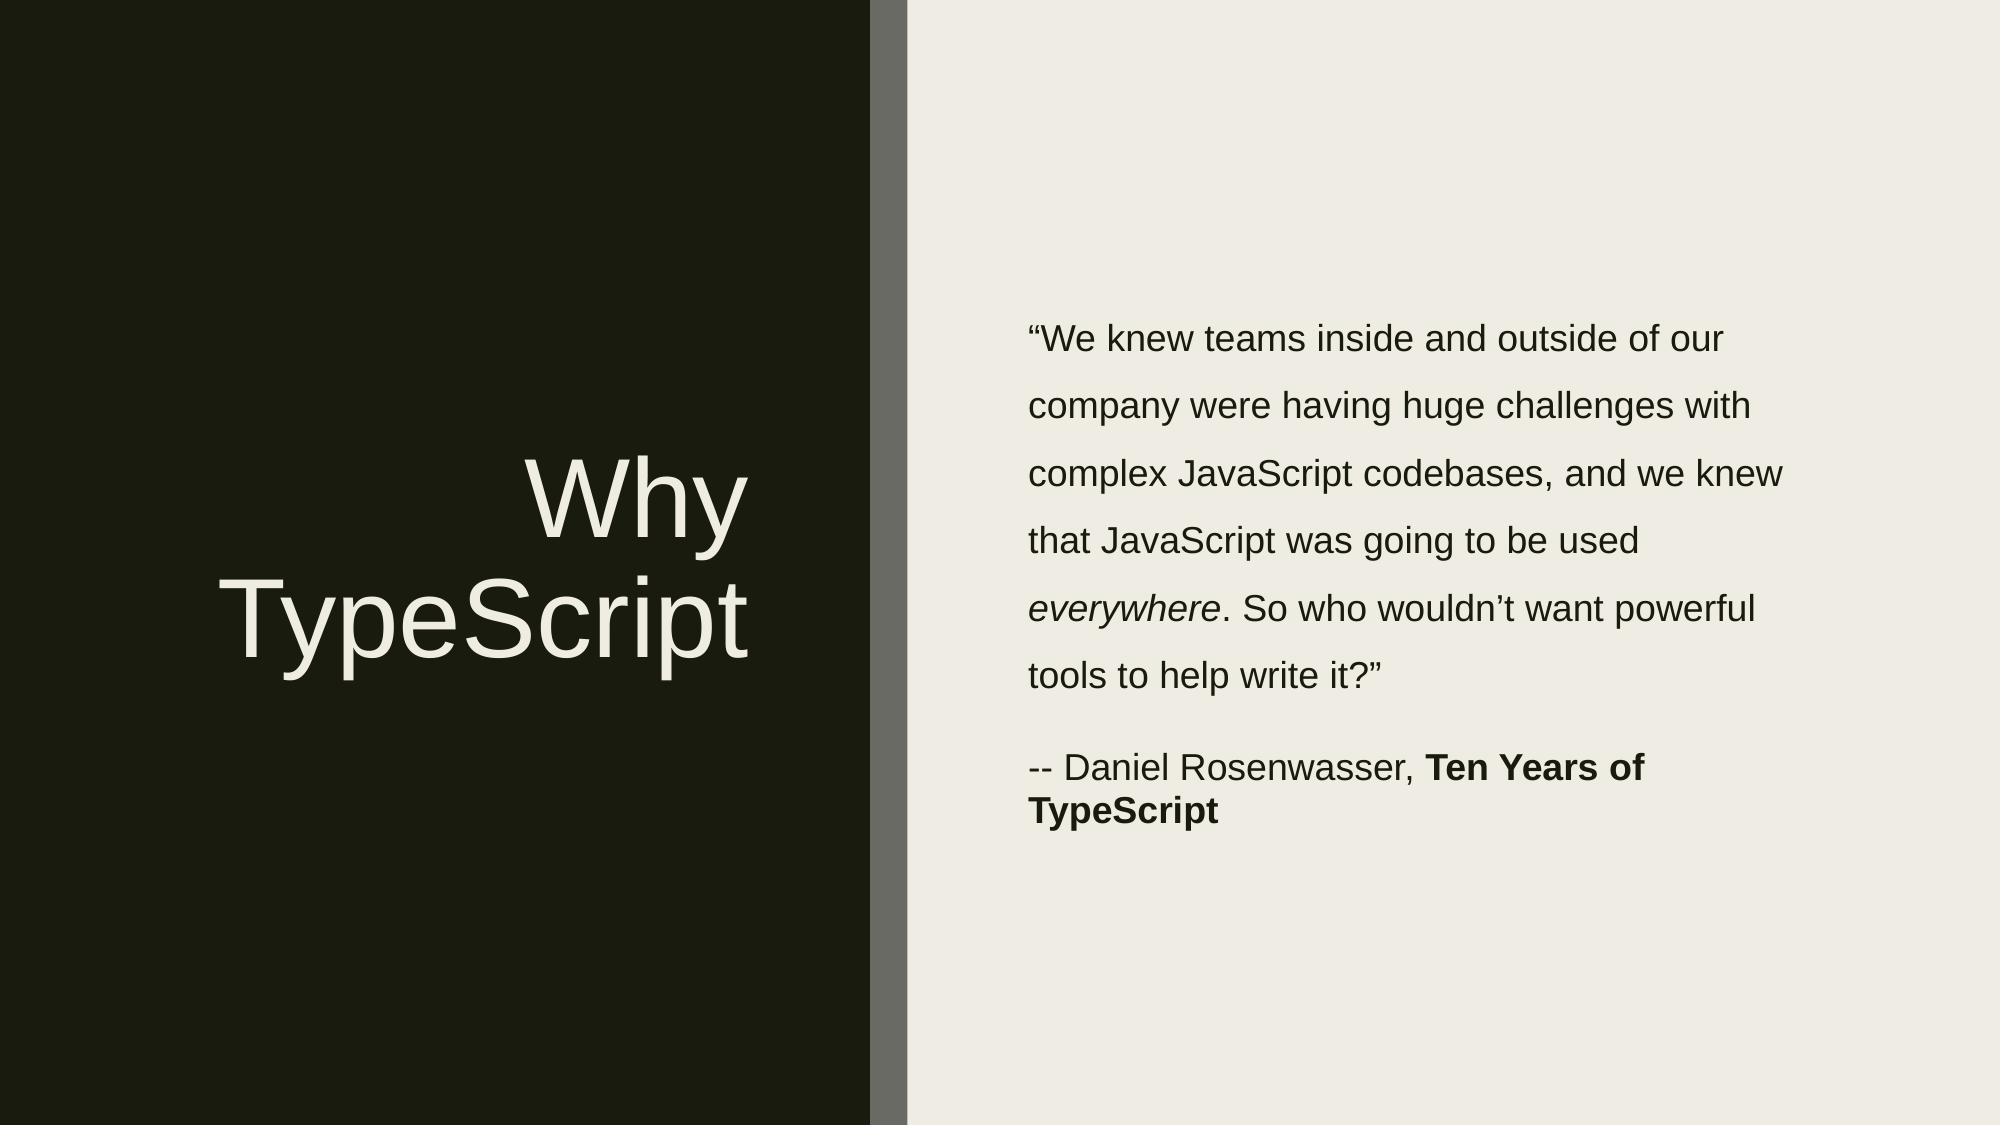

# Why TypeScript
“We knew teams inside and outside of our company were having huge challenges with complex JavaScript codebases, and we knew that JavaScript was going to be used everywhere. So who wouldn’t want powerful tools to help write it?”

-- Daniel Rosenwasser, Ten Years of TypeScript